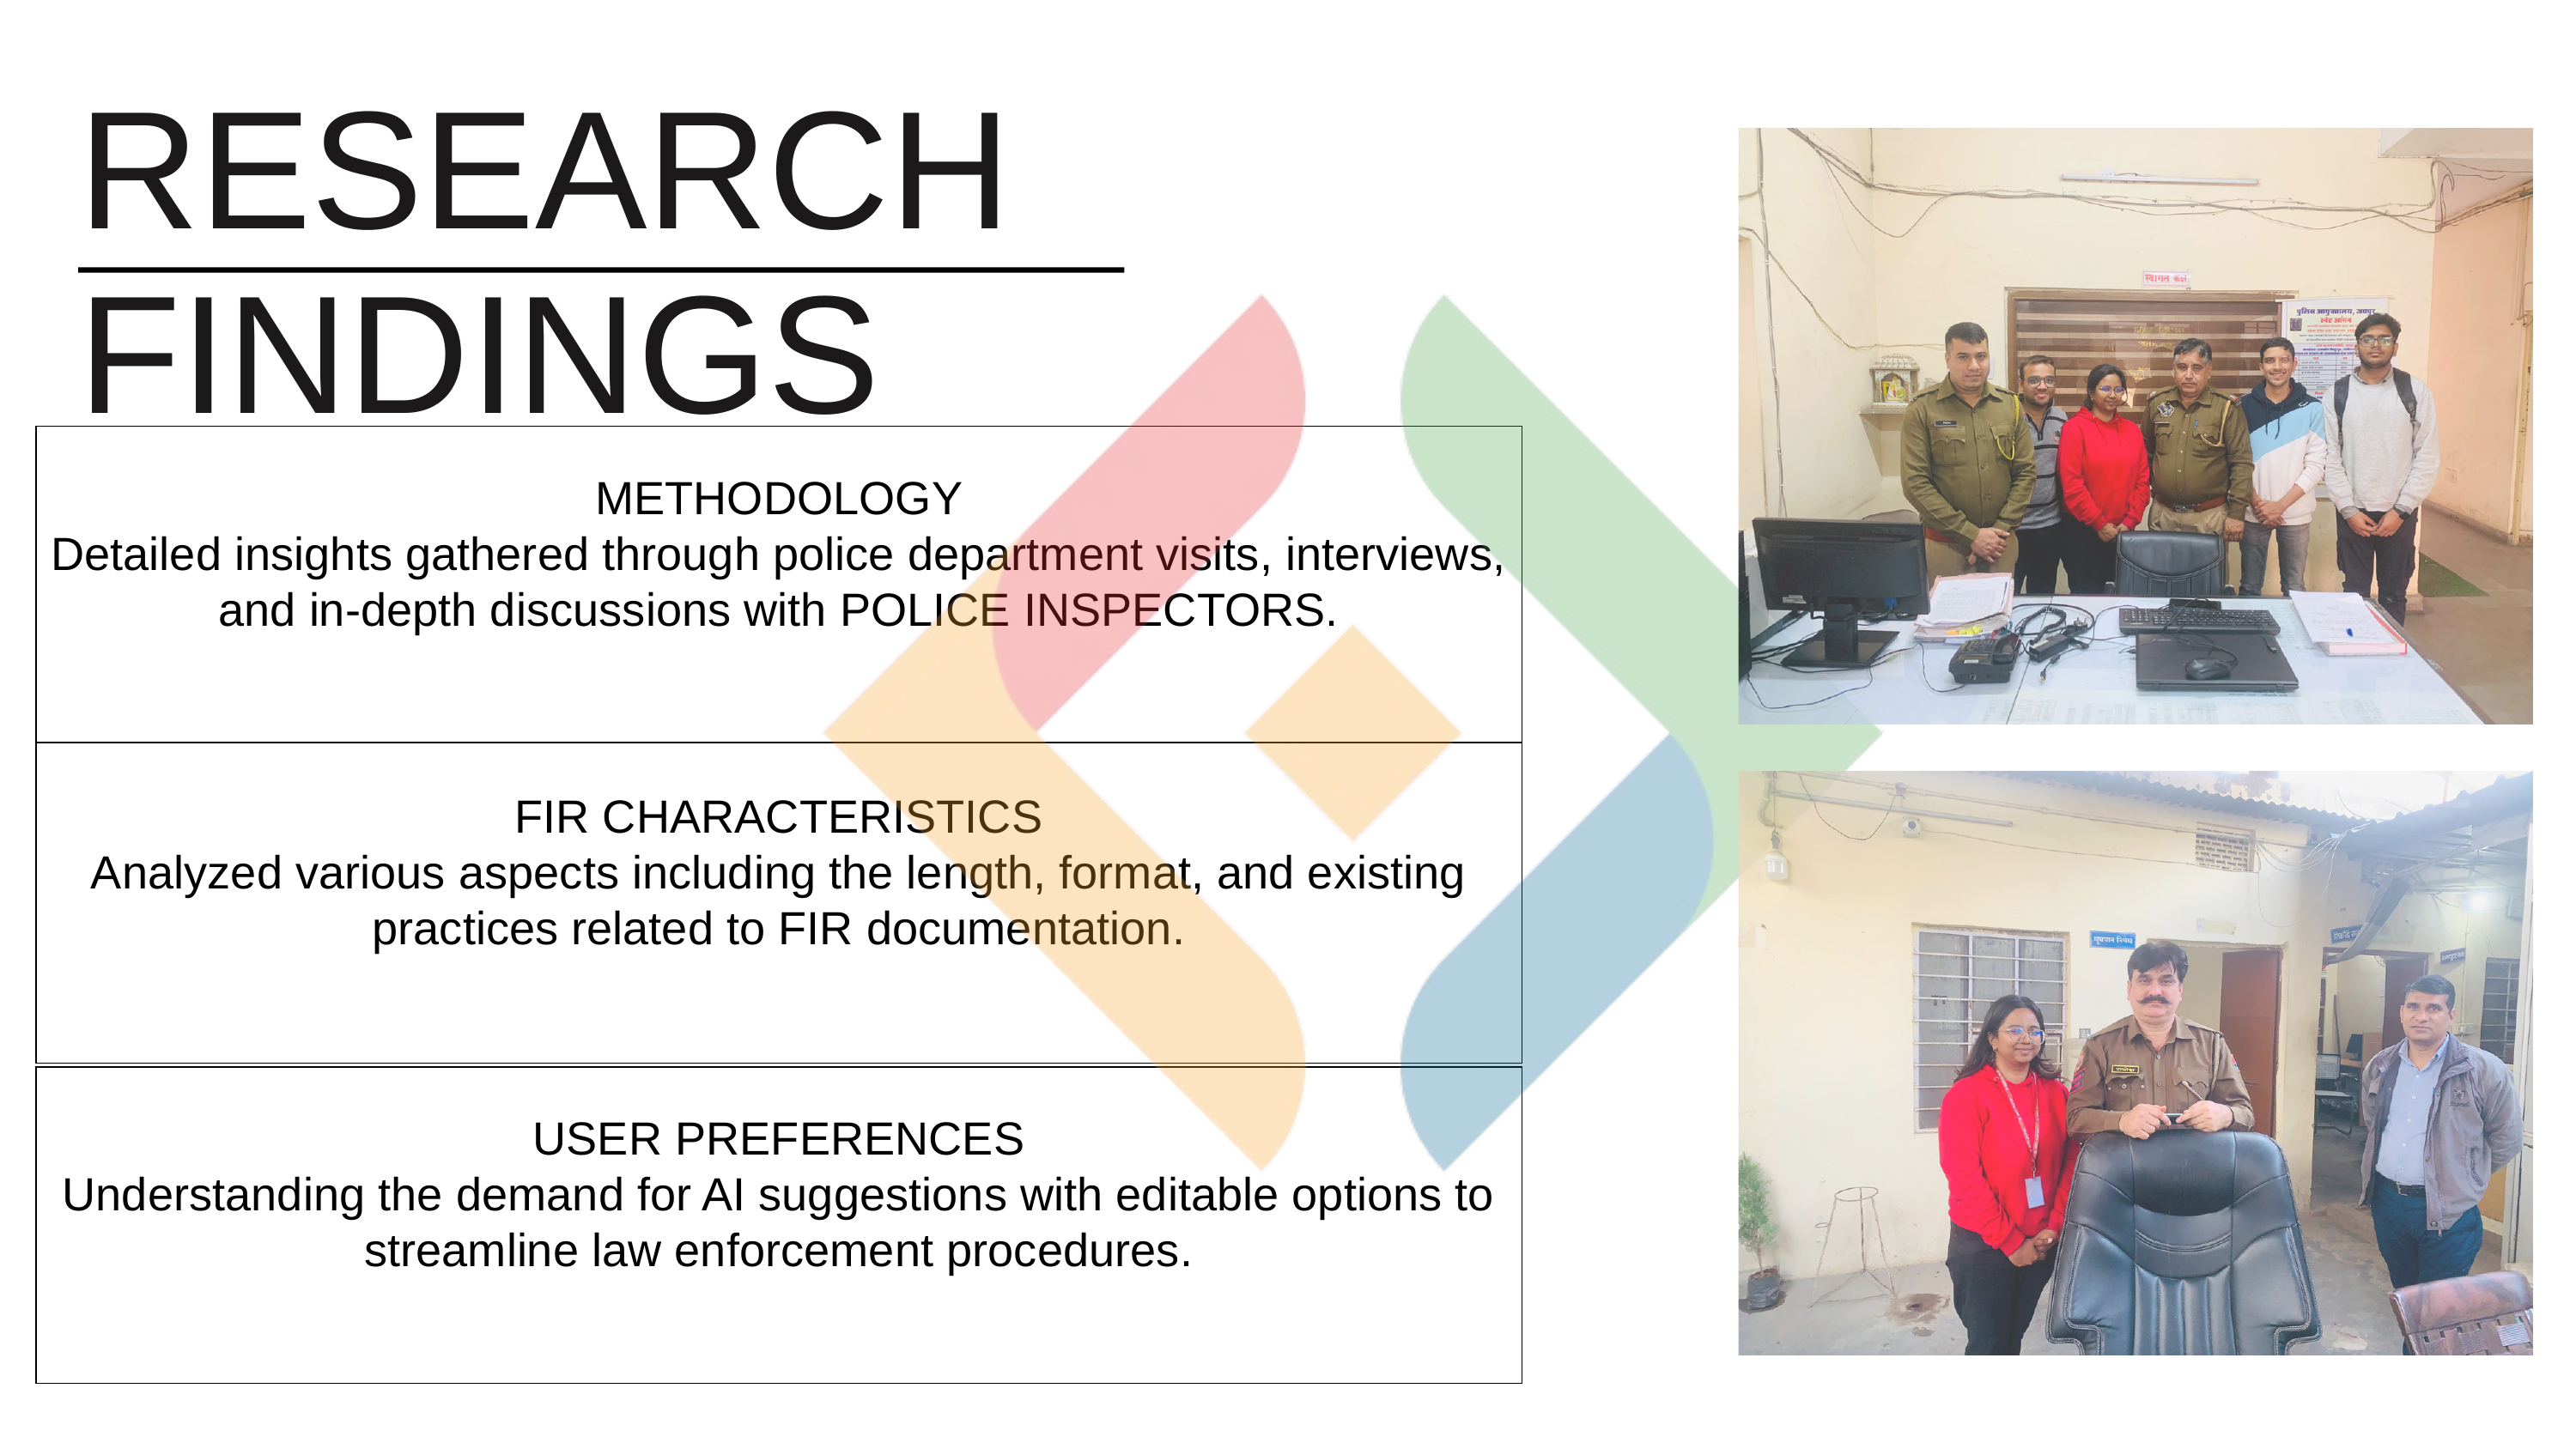

RESEARCH FINDINGS

METHODOLOGY
Detailed insights gathered through police department visits, interviews, and in-depth discussions with POLICE INSPECTORS.

FIR CHARACTERISTICS
Analyzed various aspects including the length, format, and existing practices related to FIR documentation.

USER PREFERENCES
Understanding the demand for AI suggestions with editable options to streamline law enforcement procedures.